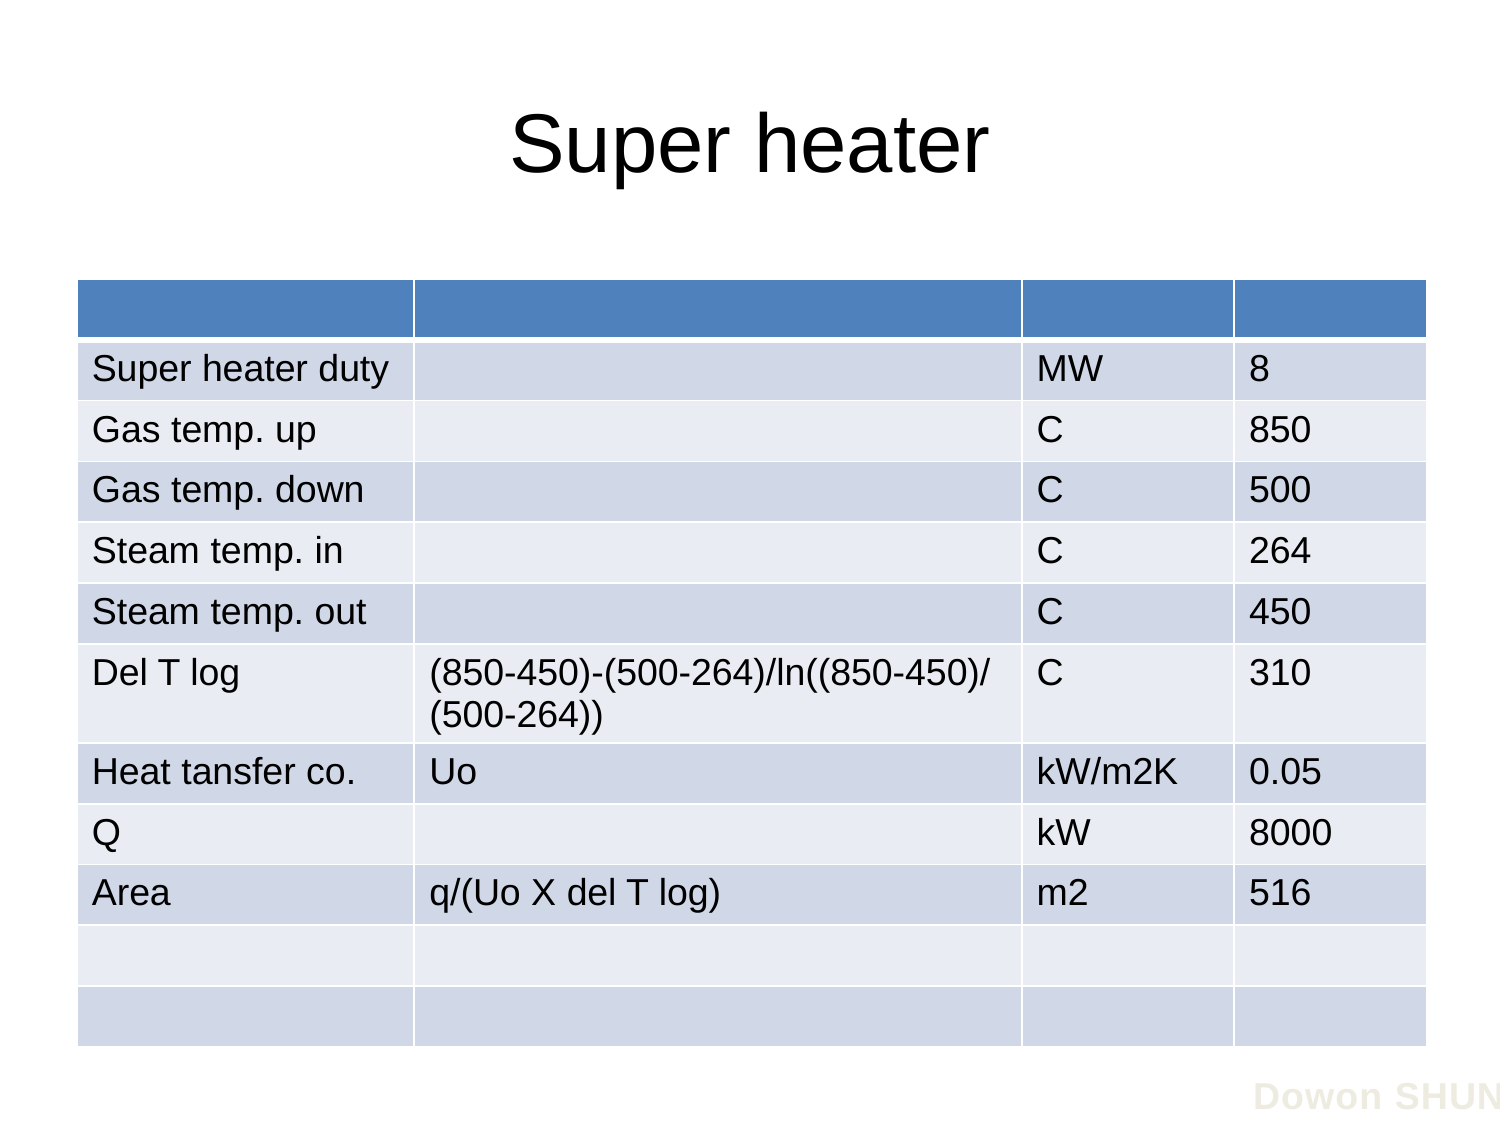

# Super heater
|  |  |  |  |
| --- | --- | --- | --- |
| Super heater duty |  | MW | 8 |
| Gas temp. up |  | C | 850 |
| Gas temp. down |  | C | 500 |
| Steam temp. in |  | C | 264 |
| Steam temp. out |  | C | 450 |
| Del T log | (850-450)-(500-264)/ln((850-450)/(500-264)) | C | 310 |
| Heat tansfer co. | Uo | kW/m2K | 0.05 |
| Q |  | kW | 8000 |
| Area | q/(Uo X del T log) | m2 | 516 |
|  |  |  |  |
|  |  |  |  |